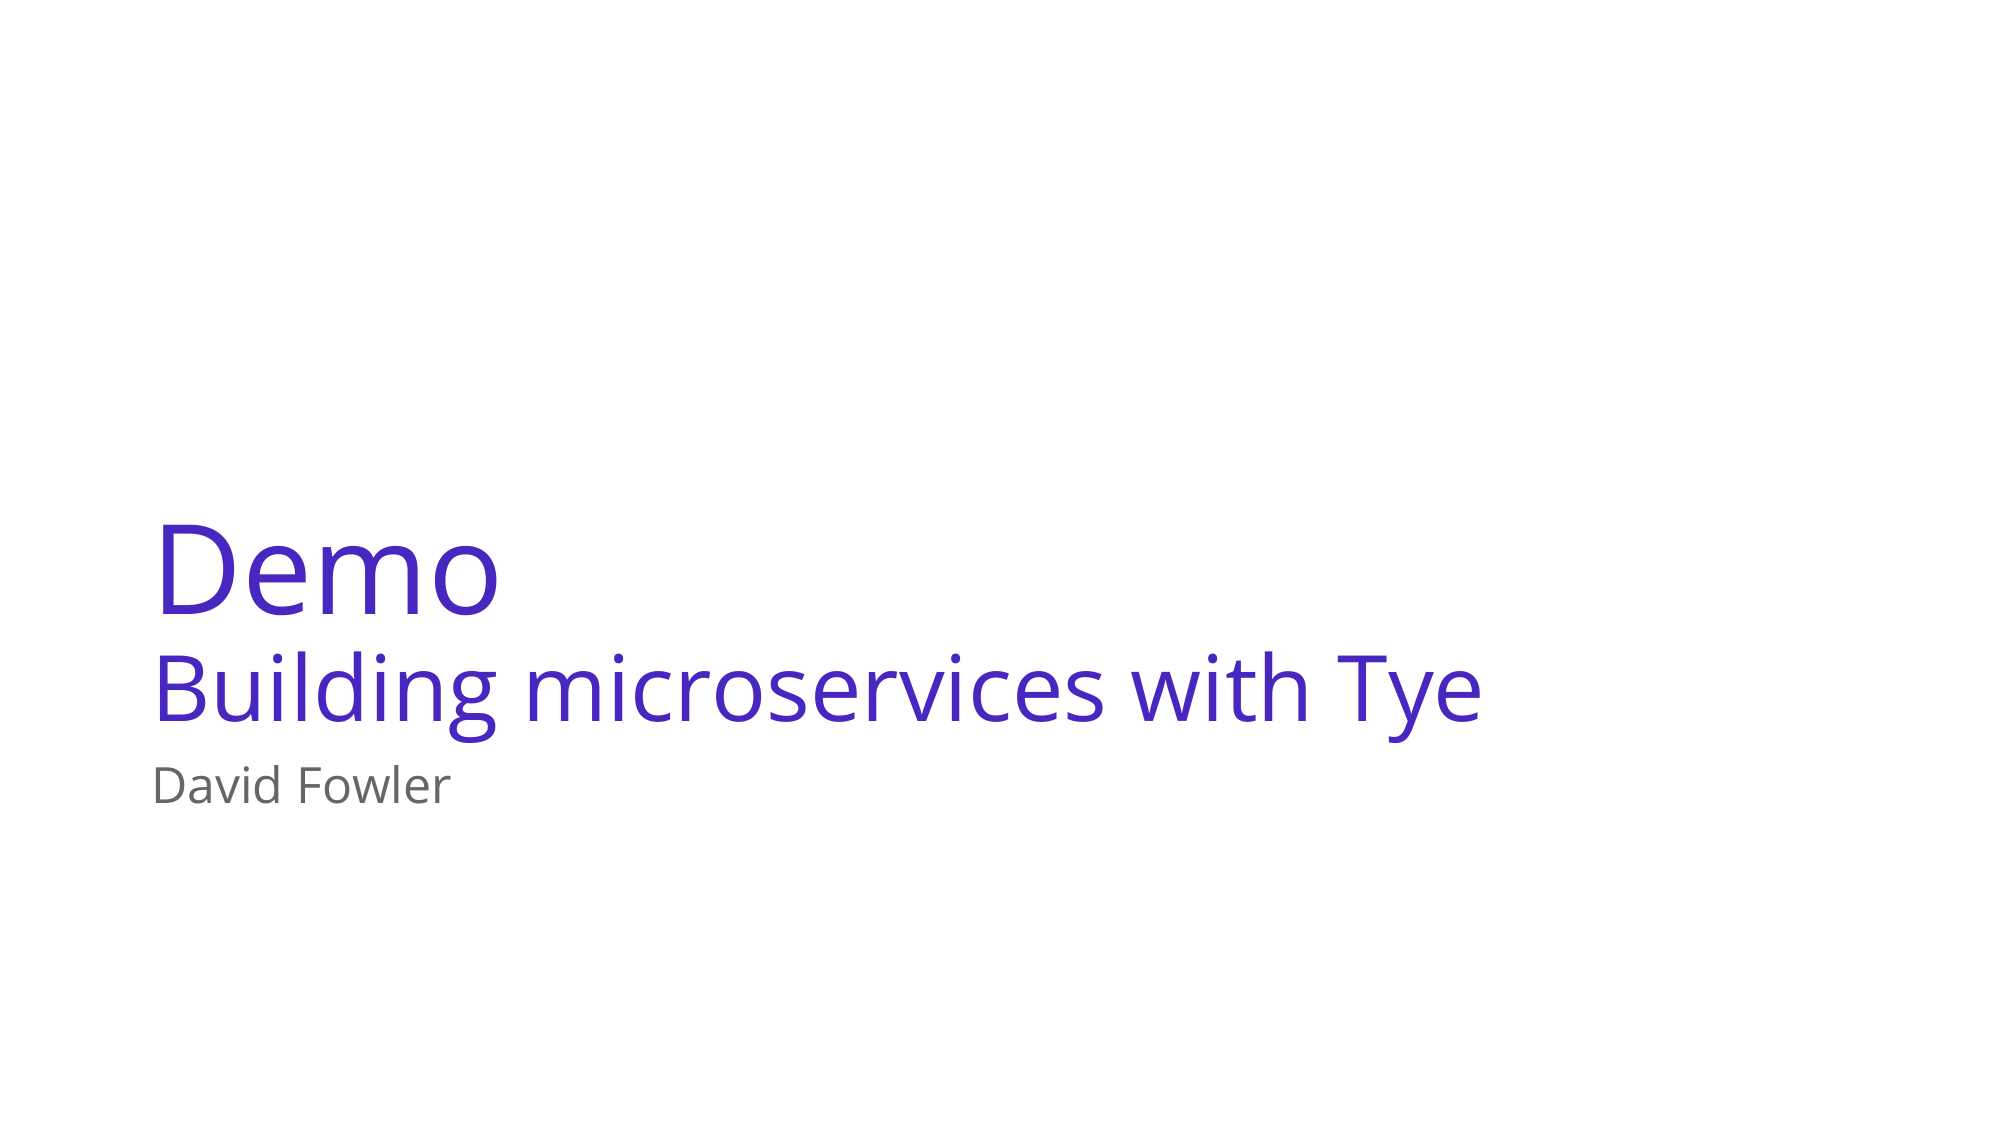

# Demo Building microservices with Tye
David Fowler